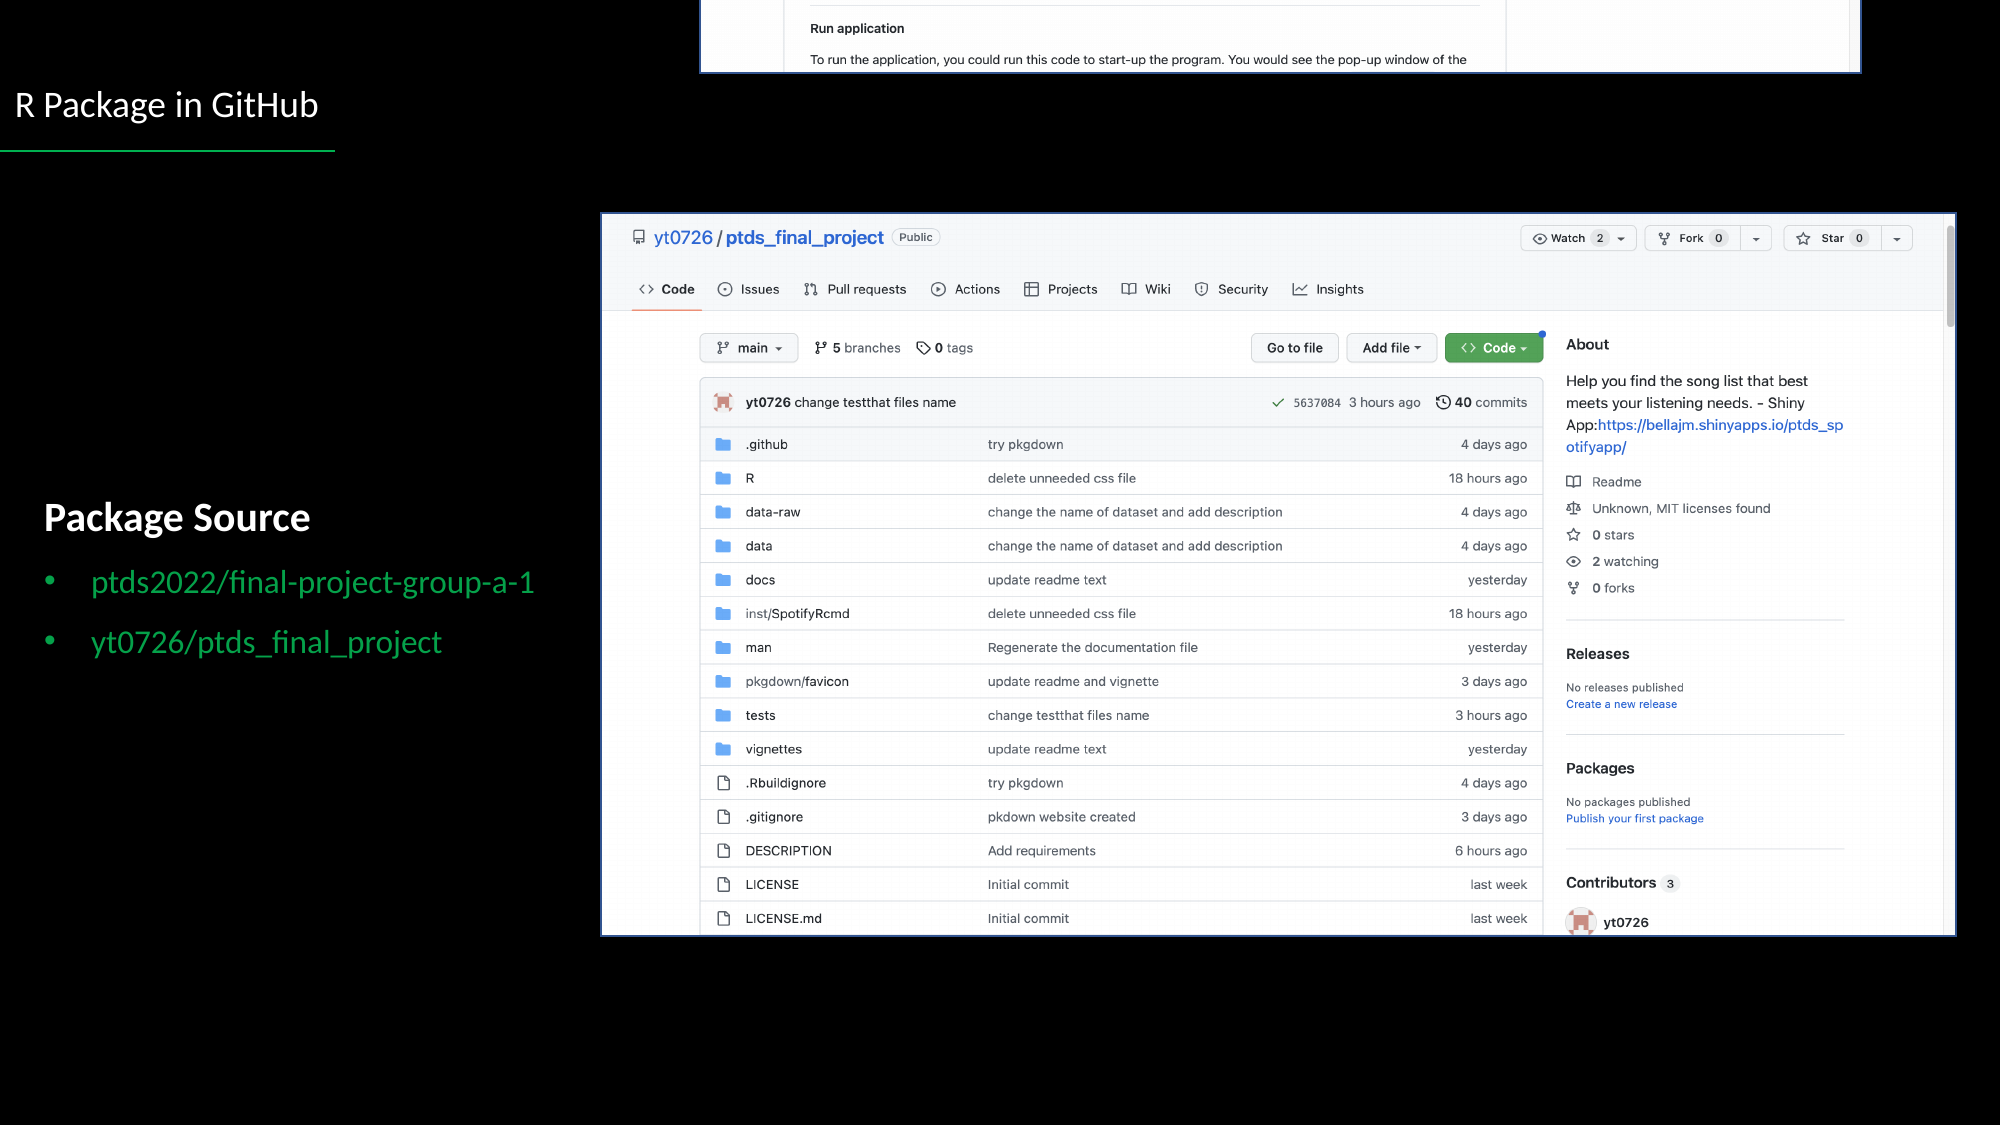

R Package in GitHub

Package Source
ptds2022/final-project-group-a-1
yt0726/ptds_final_project